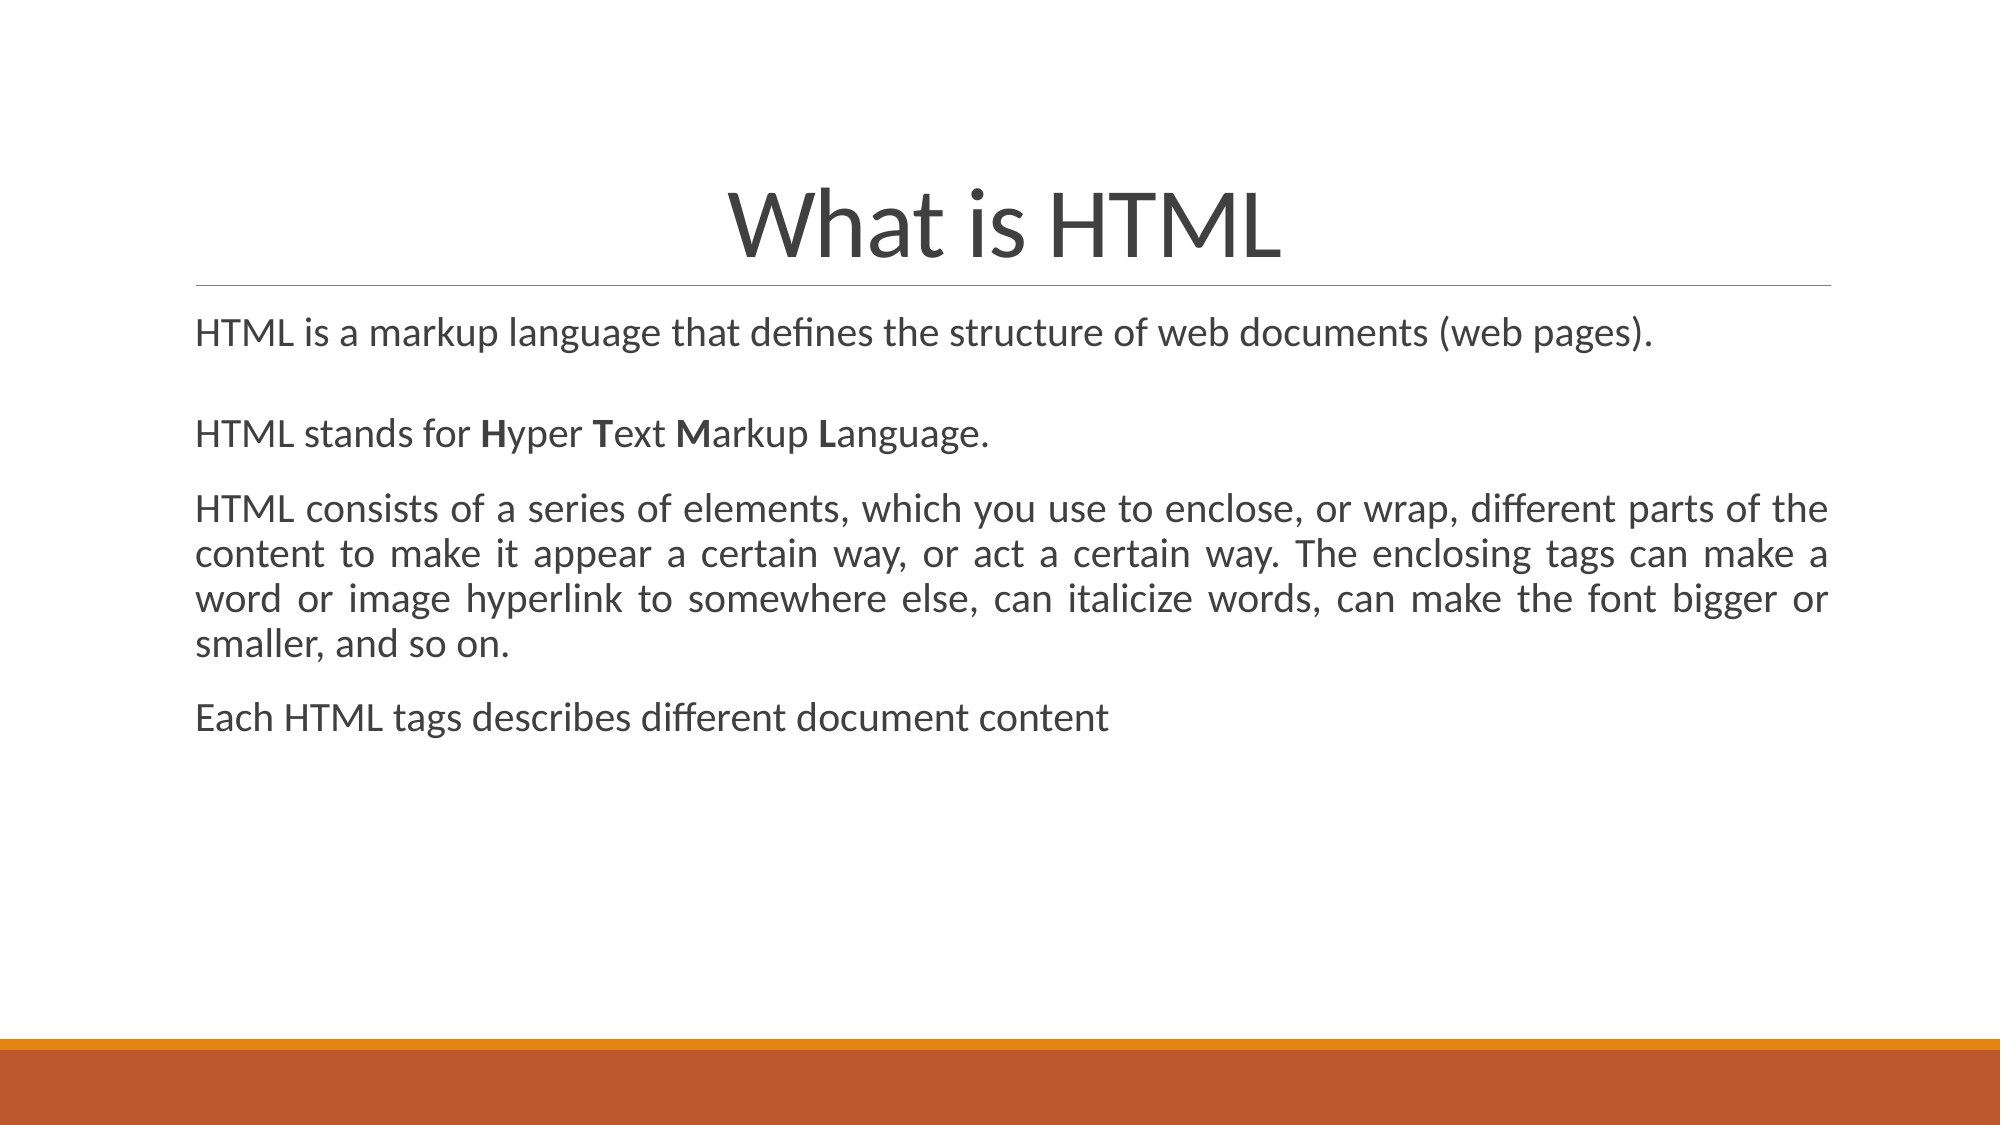

# What is HTML
HTML is a markup language that defines the structure of web documents (web pages).
HTML stands for Hyper Text Markup Language.
HTML consists of a series of elements, which you use to enclose, or wrap, different parts of the content to make it appear a certain way, or act a certain way. The enclosing tags can make a word or image hyperlink to somewhere else, can italicize words, can make the font bigger or smaller, and so on.
Each HTML tags describes different document content